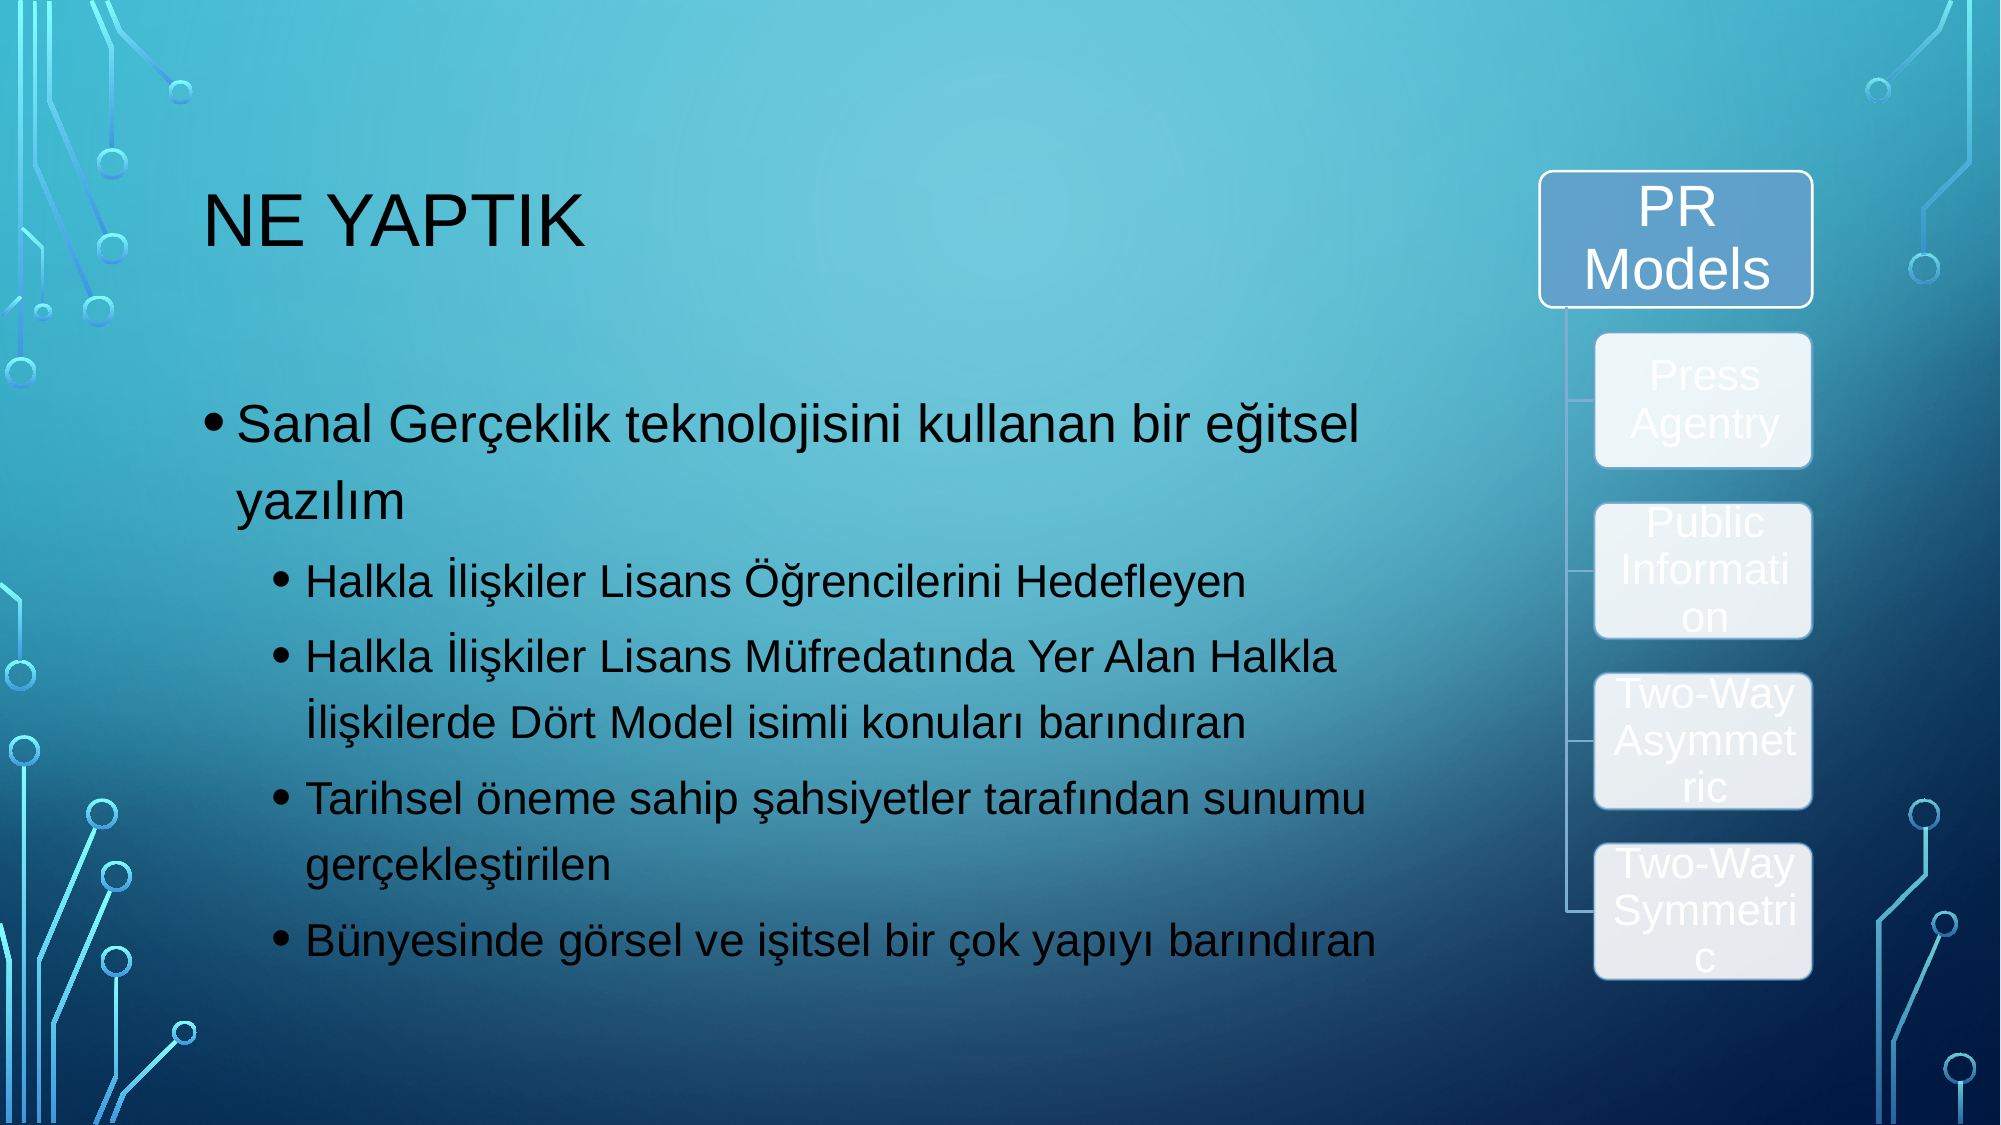

# NE YAPTIK
PR Models
Press Agentry
Public Information
Two-Way Asymmetric
Two-Way Symmetric
Sanal Gerçeklik teknolojisini kullanan bir eğitsel yazılım
Halkla İlişkiler Lisans Öğrencilerini Hedefleyen
Halkla İlişkiler Lisans Müfredatında Yer Alan Halkla İlişkilerde Dört Model isimli konuları barındıran
Tarihsel öneme sahip şahsiyetler tarafından sunumu gerçekleştirilen
Bünyesinde görsel ve işitsel bir çok yapıyı barındıran